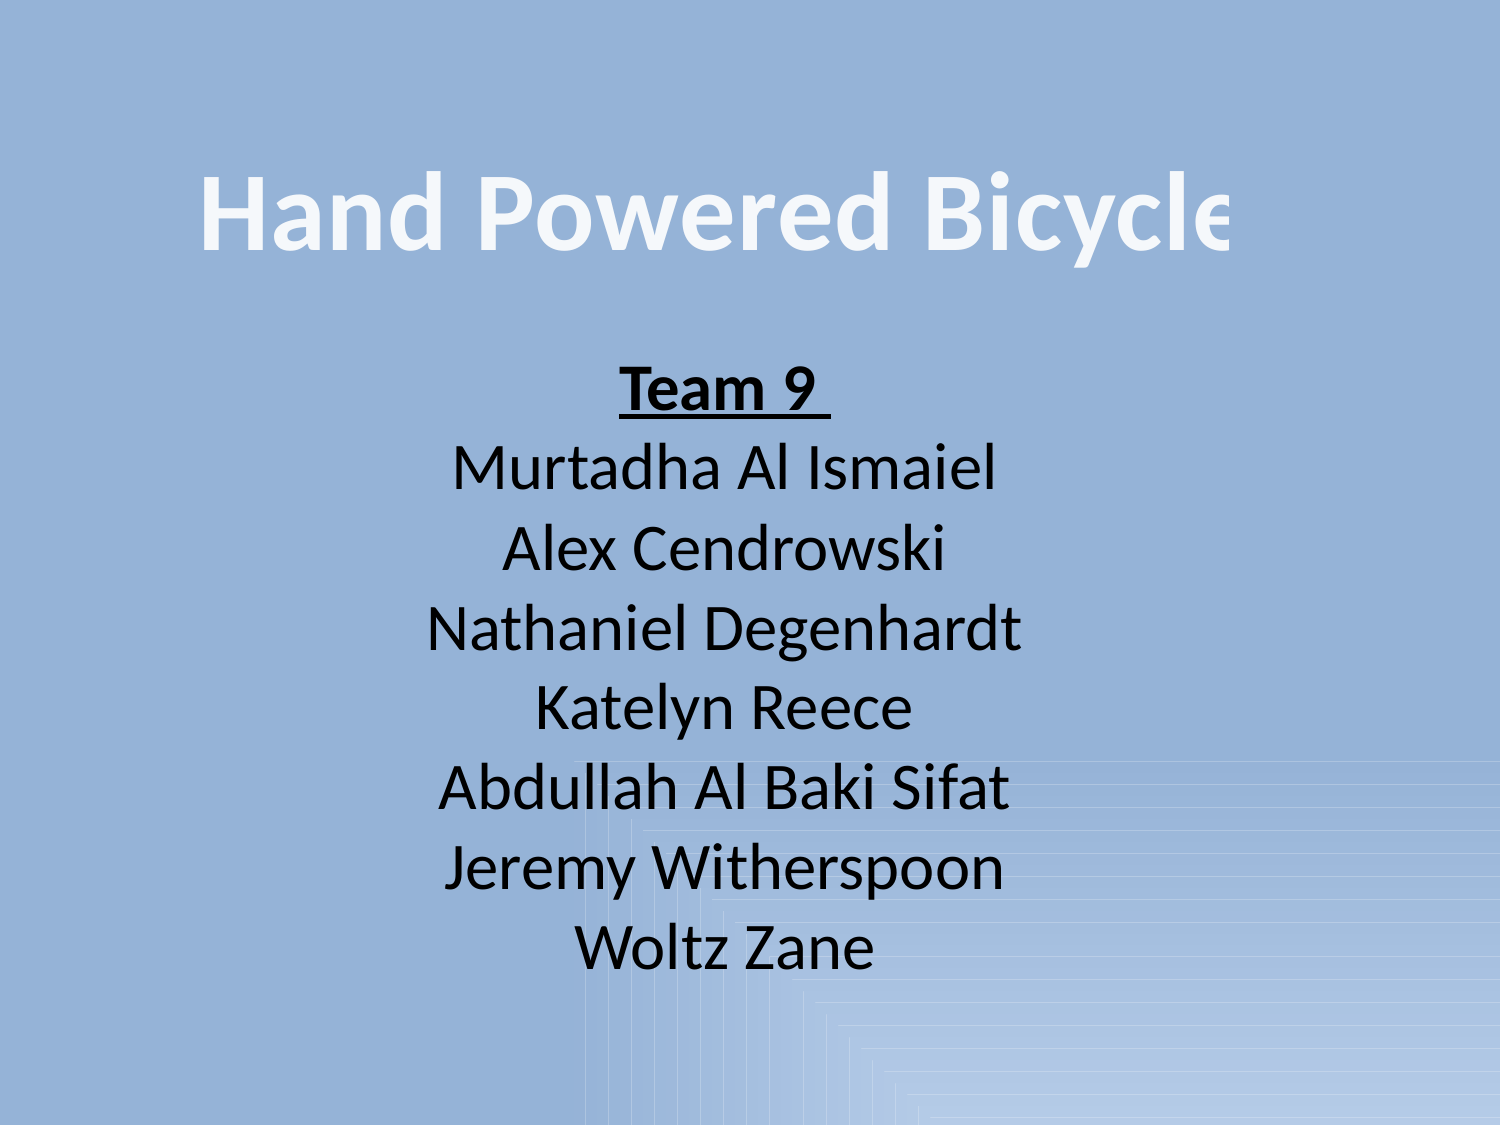

Hand Powered Bicycle
Team 9
Murtadha Al Ismaiel
Alex Cendrowski
Nathaniel Degenhardt
Katelyn Reece
Abdullah Al Baki Sifat
Jeremy Witherspoon
Woltz Zane